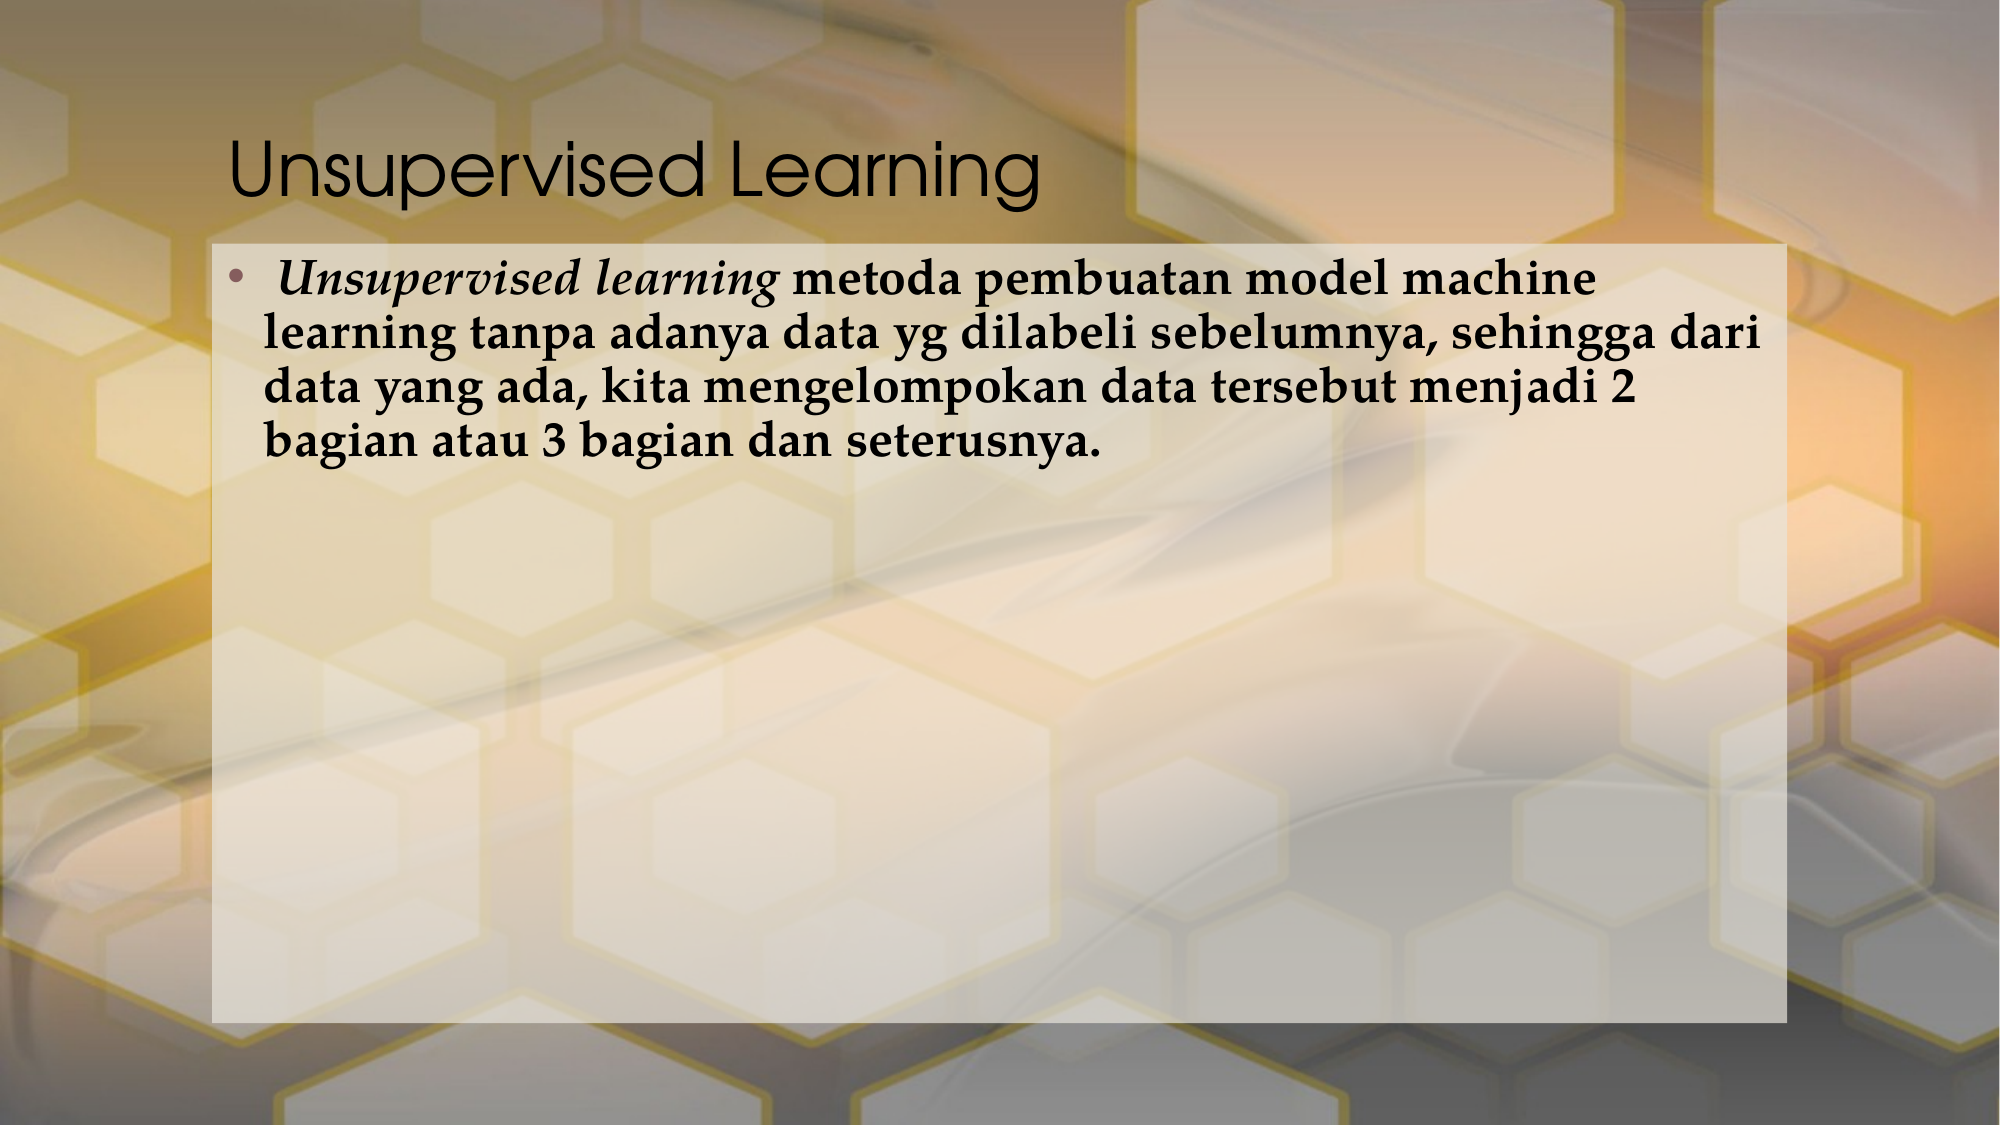

# Unsupervised Learning
 Unsupervised learning metoda pembuatan model machine learning tanpa adanya data yg dilabeli sebelumnya, sehingga dari data yang ada, kita mengelompokan data tersebut menjadi 2 bagian atau 3 bagian dan seterusnya.